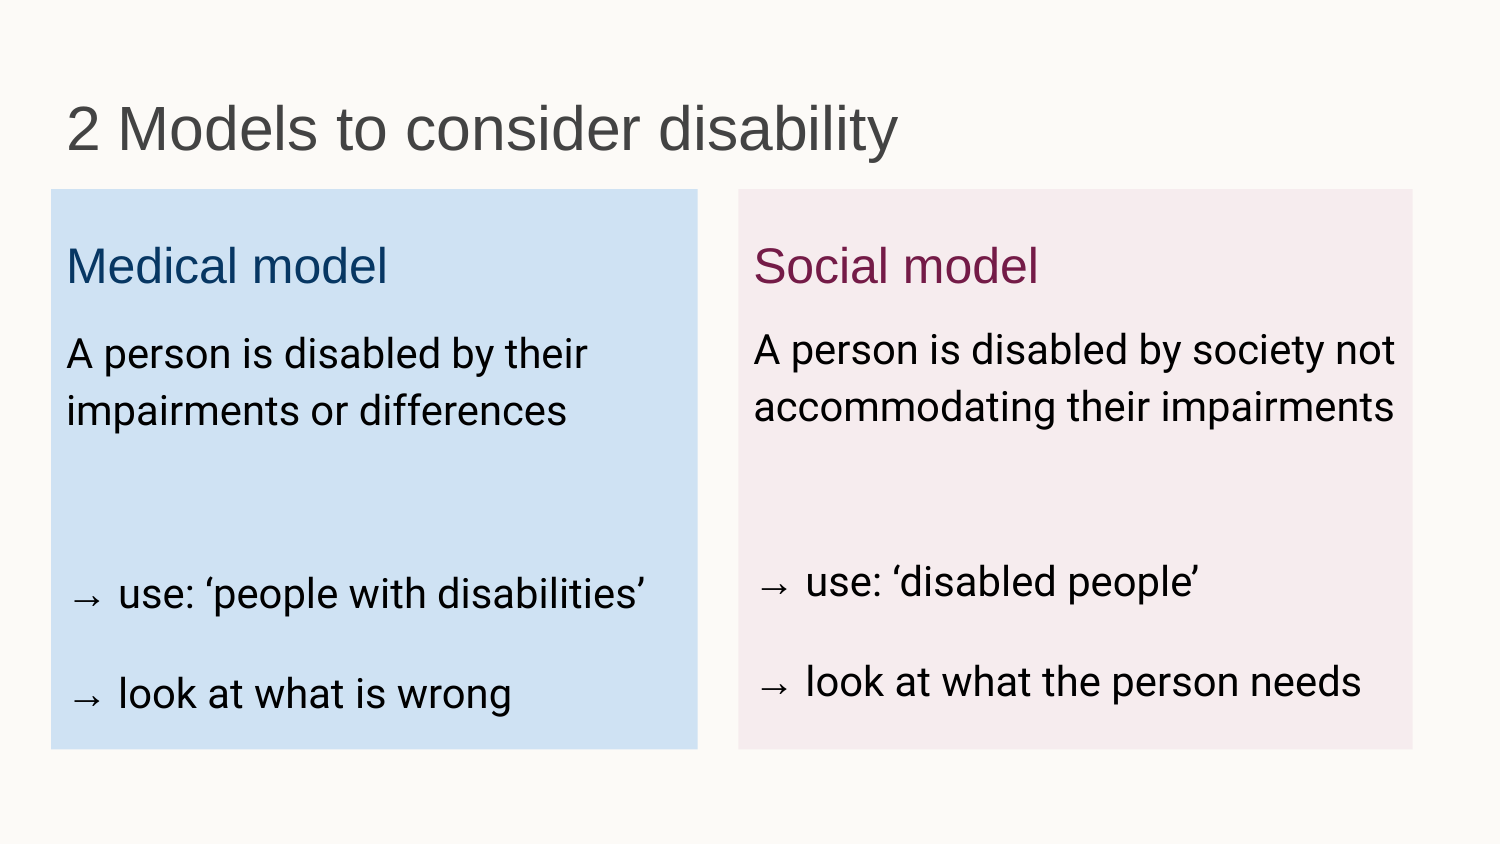

# 2 Models to consider disability
Medical model
A person is disabled by their impairments or differences

→ use: ‘people with disabilities’
→ look at what is wrong
Social model
A person is disabled by society not accommodating their impairments

→ use: ‘disabled people’
→ look at what the person needs